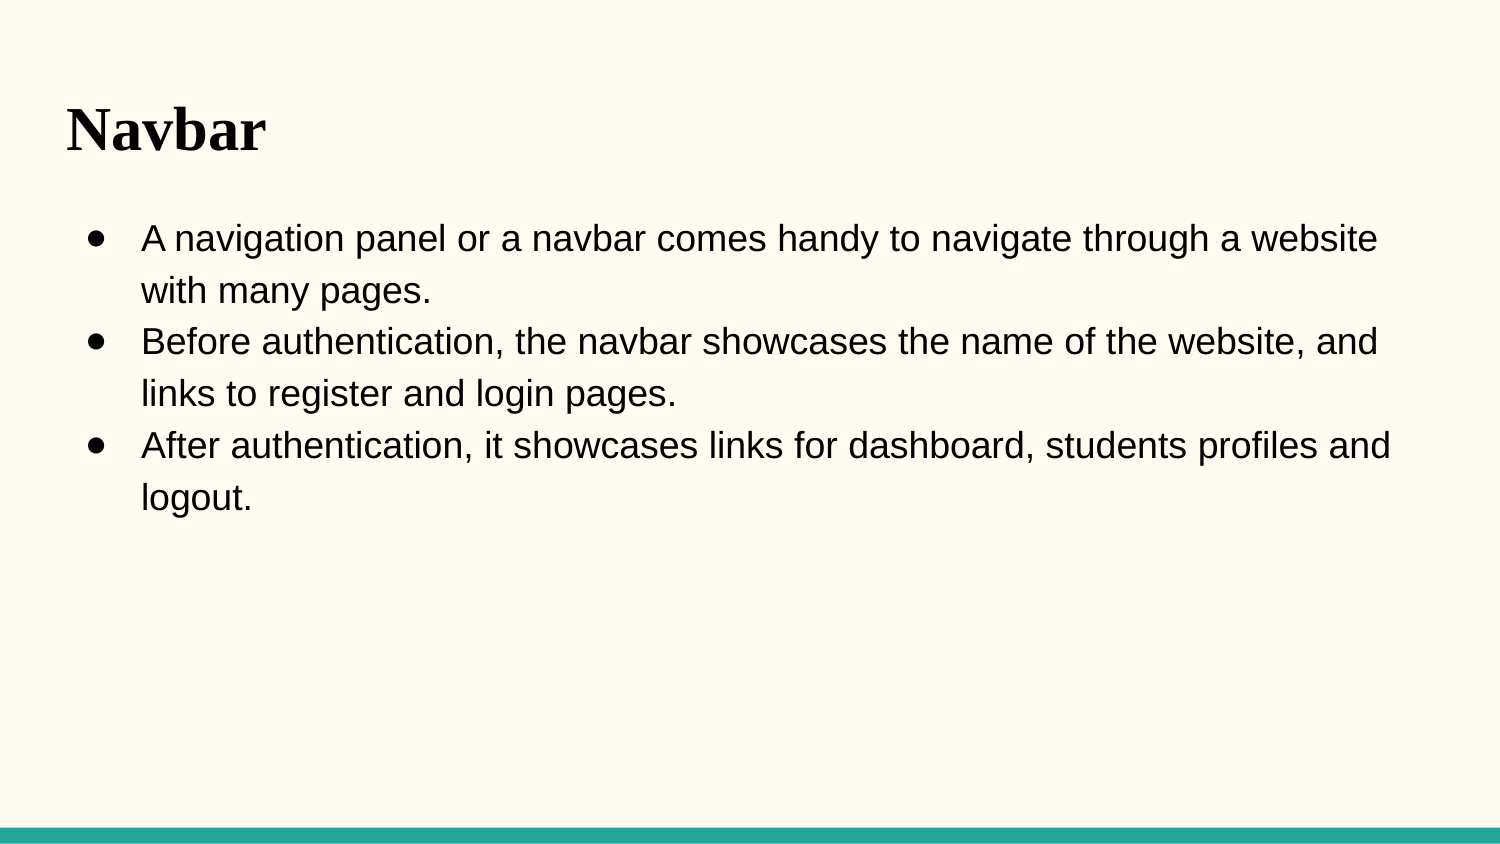

# Navbar
A navigation panel or a navbar comes handy to navigate through a website with many pages.
Before authentication, the navbar showcases the name of the website, and links to register and login pages.
After authentication, it showcases links for dashboard, students profiles and logout.